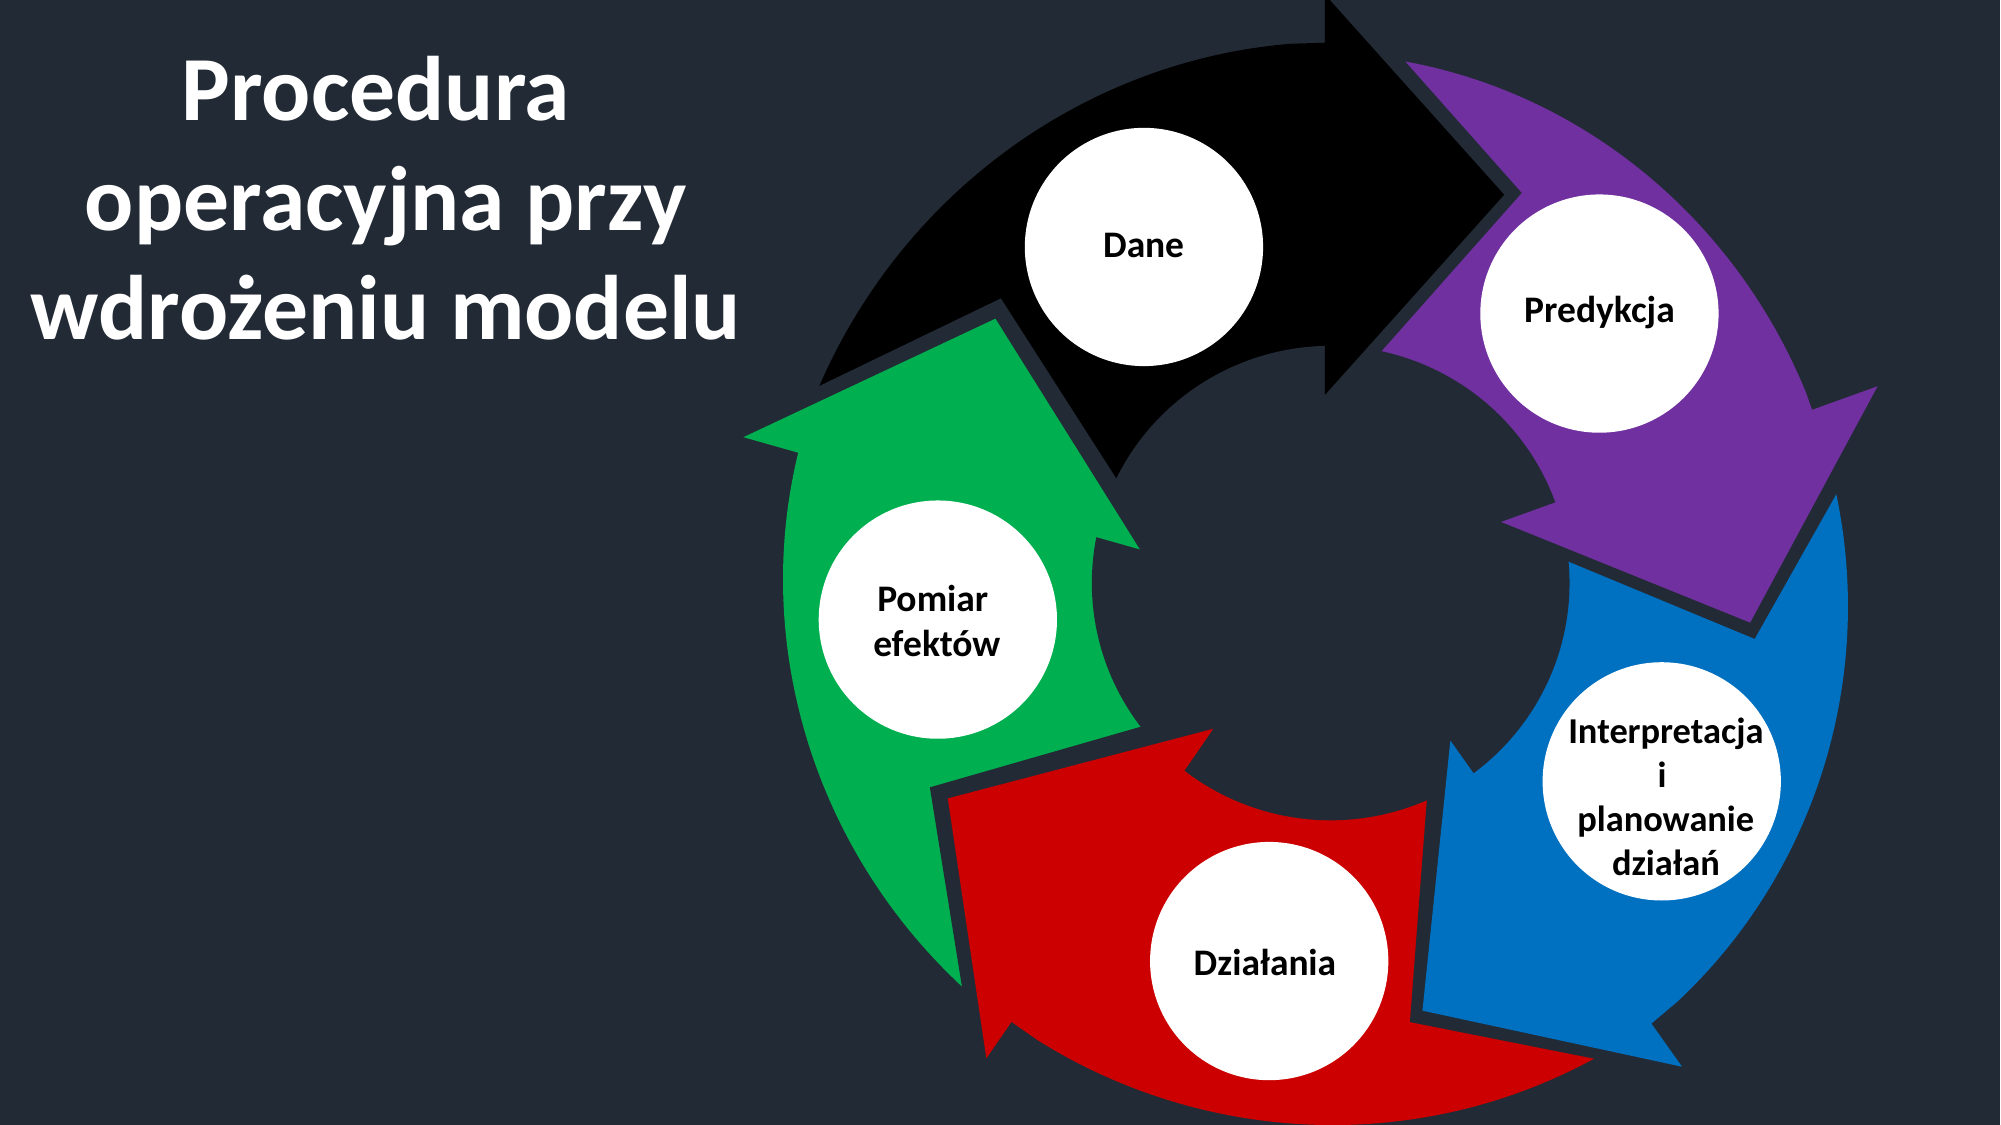

Dane
Predykcja
v

0

Pomiar
efektów

Interpretacja
i
planowanie
działań

Działania

Procedura
operacyjna przy wdrożeniu modelu